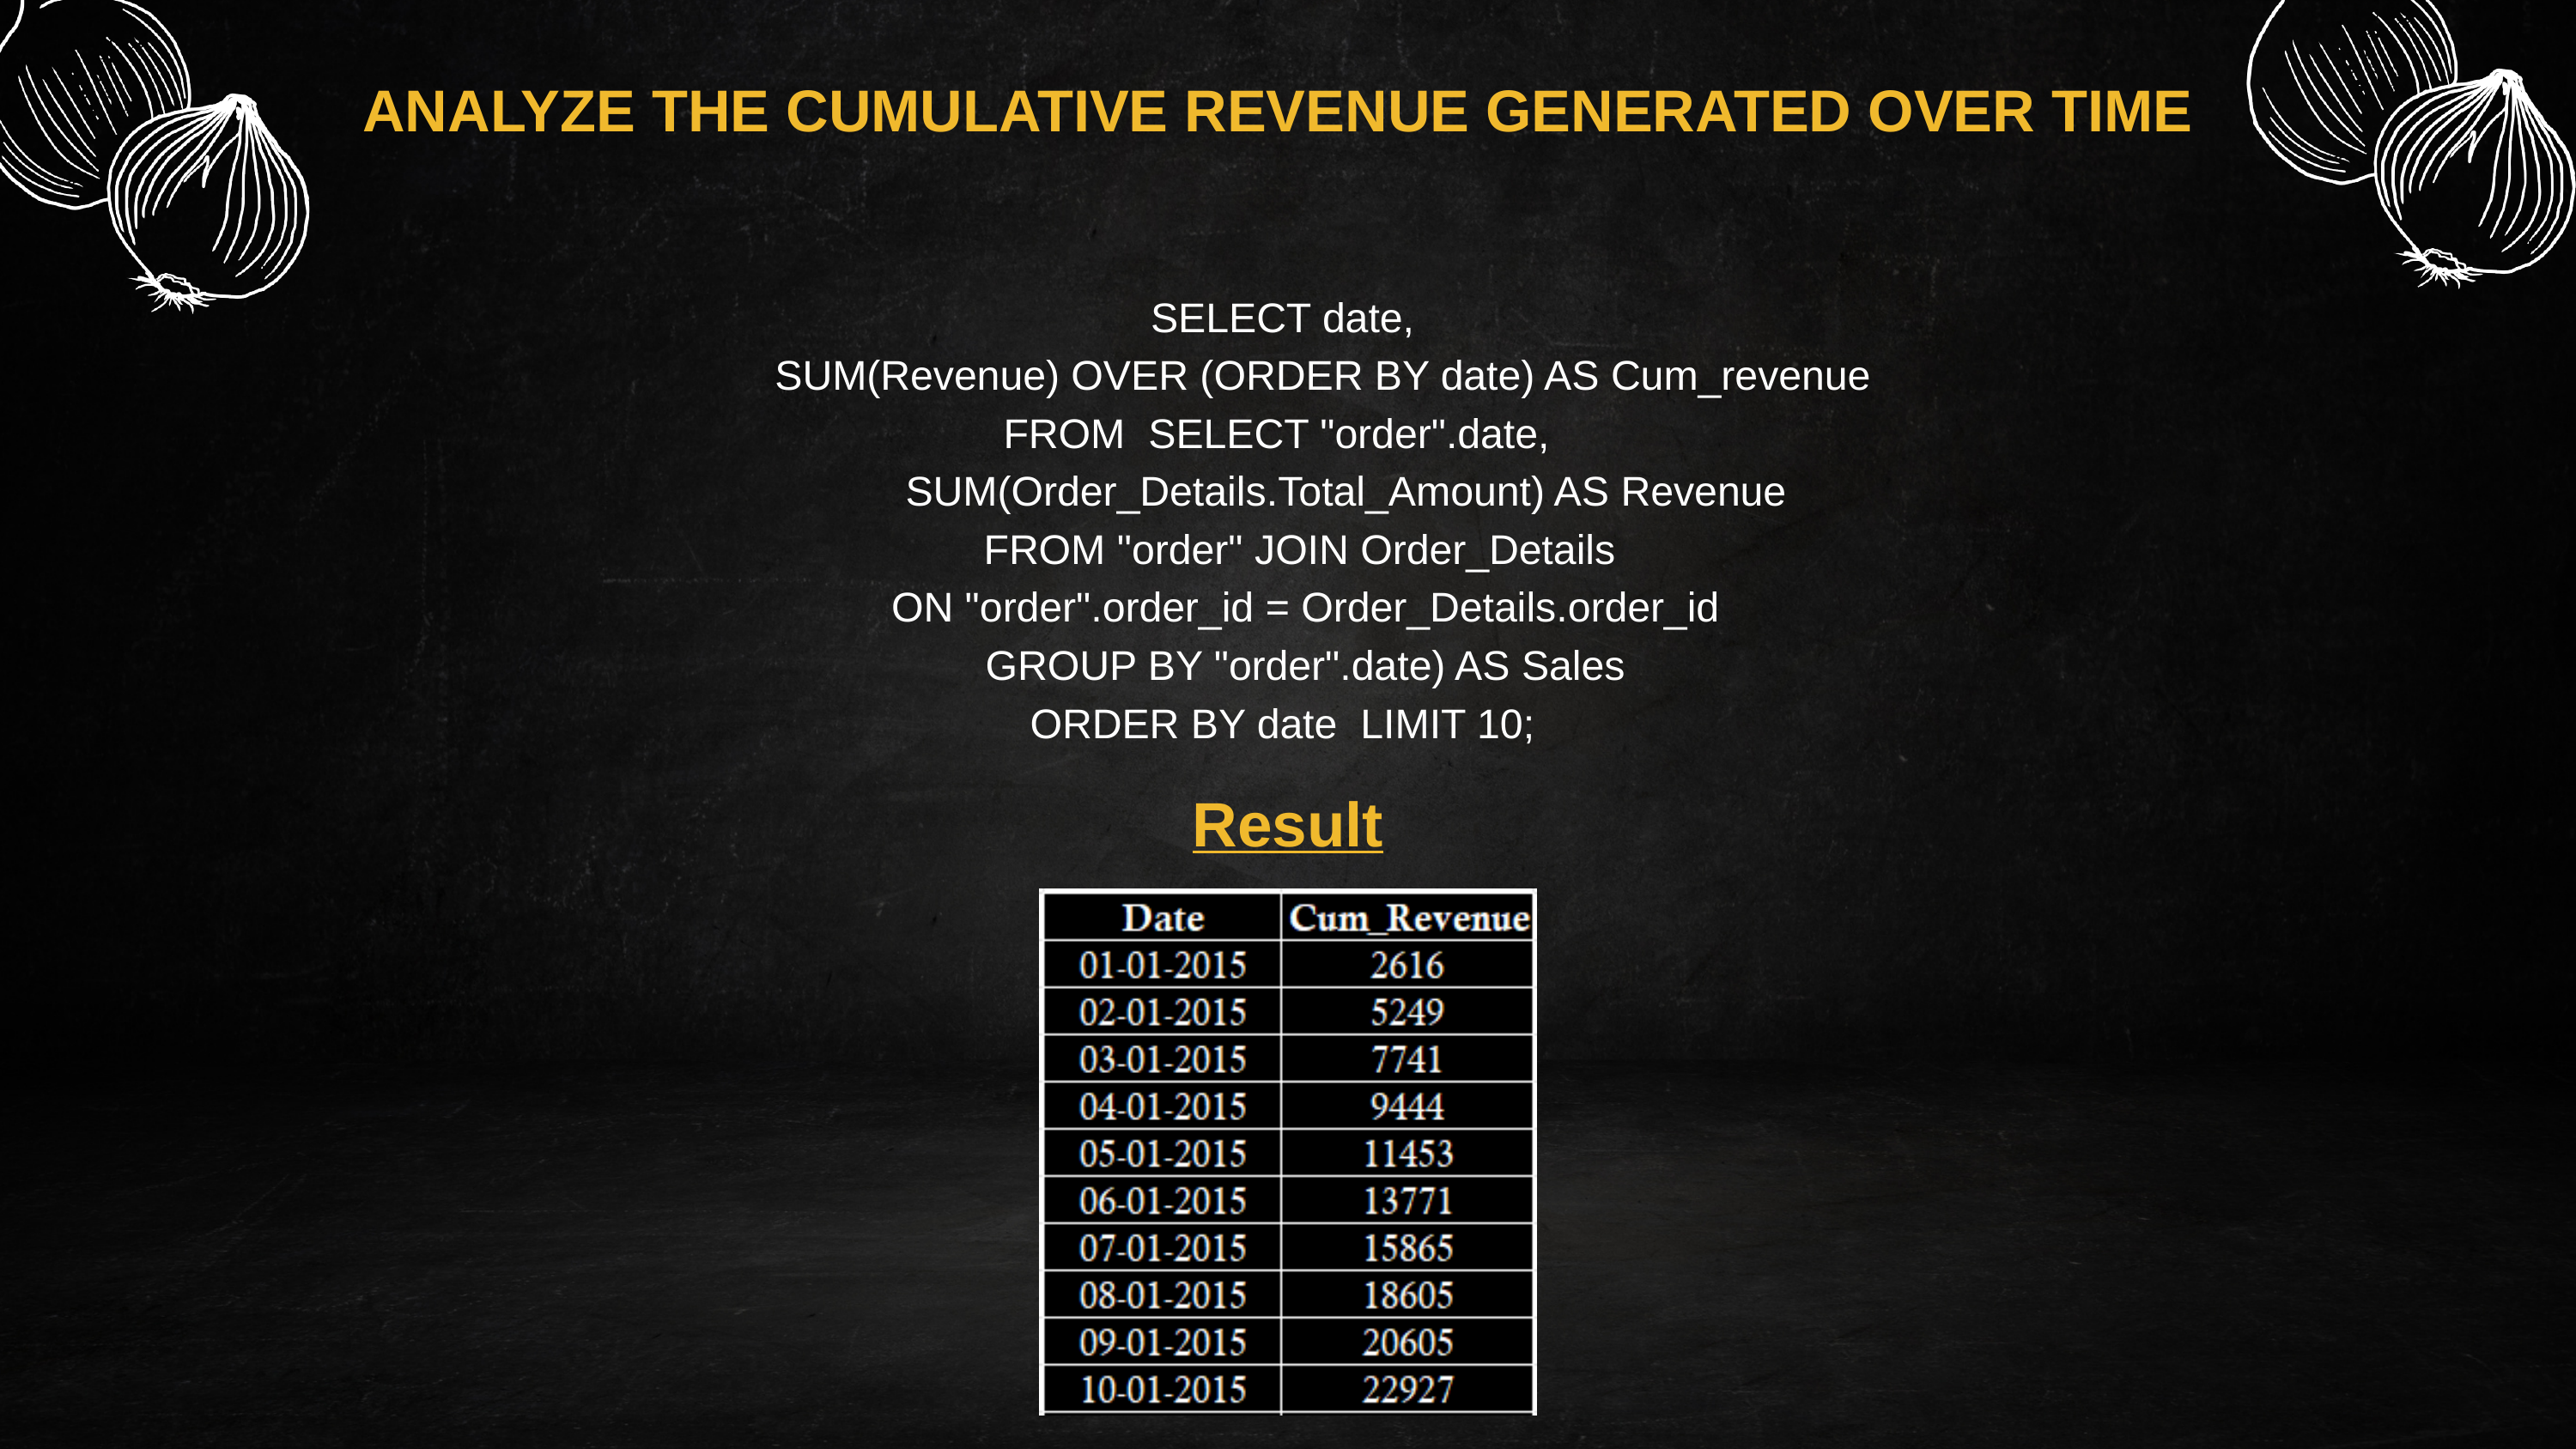

ANALYZE THE CUMULATIVE REVENUE GENERATED OVER TIME
SELECT date,
       SUM(Revenue) OVER (ORDER BY date) AS Cum_revenue
FROM  SELECT "order".date,
           SUM(Order_Details.Total_Amount) AS Revenue
    FROM "order" JOIN Order_Details
    ON "order".order_id = Order_Details.order_id
    GROUP BY "order".date) AS Sales
ORDER BY date  LIMIT 10;

Result